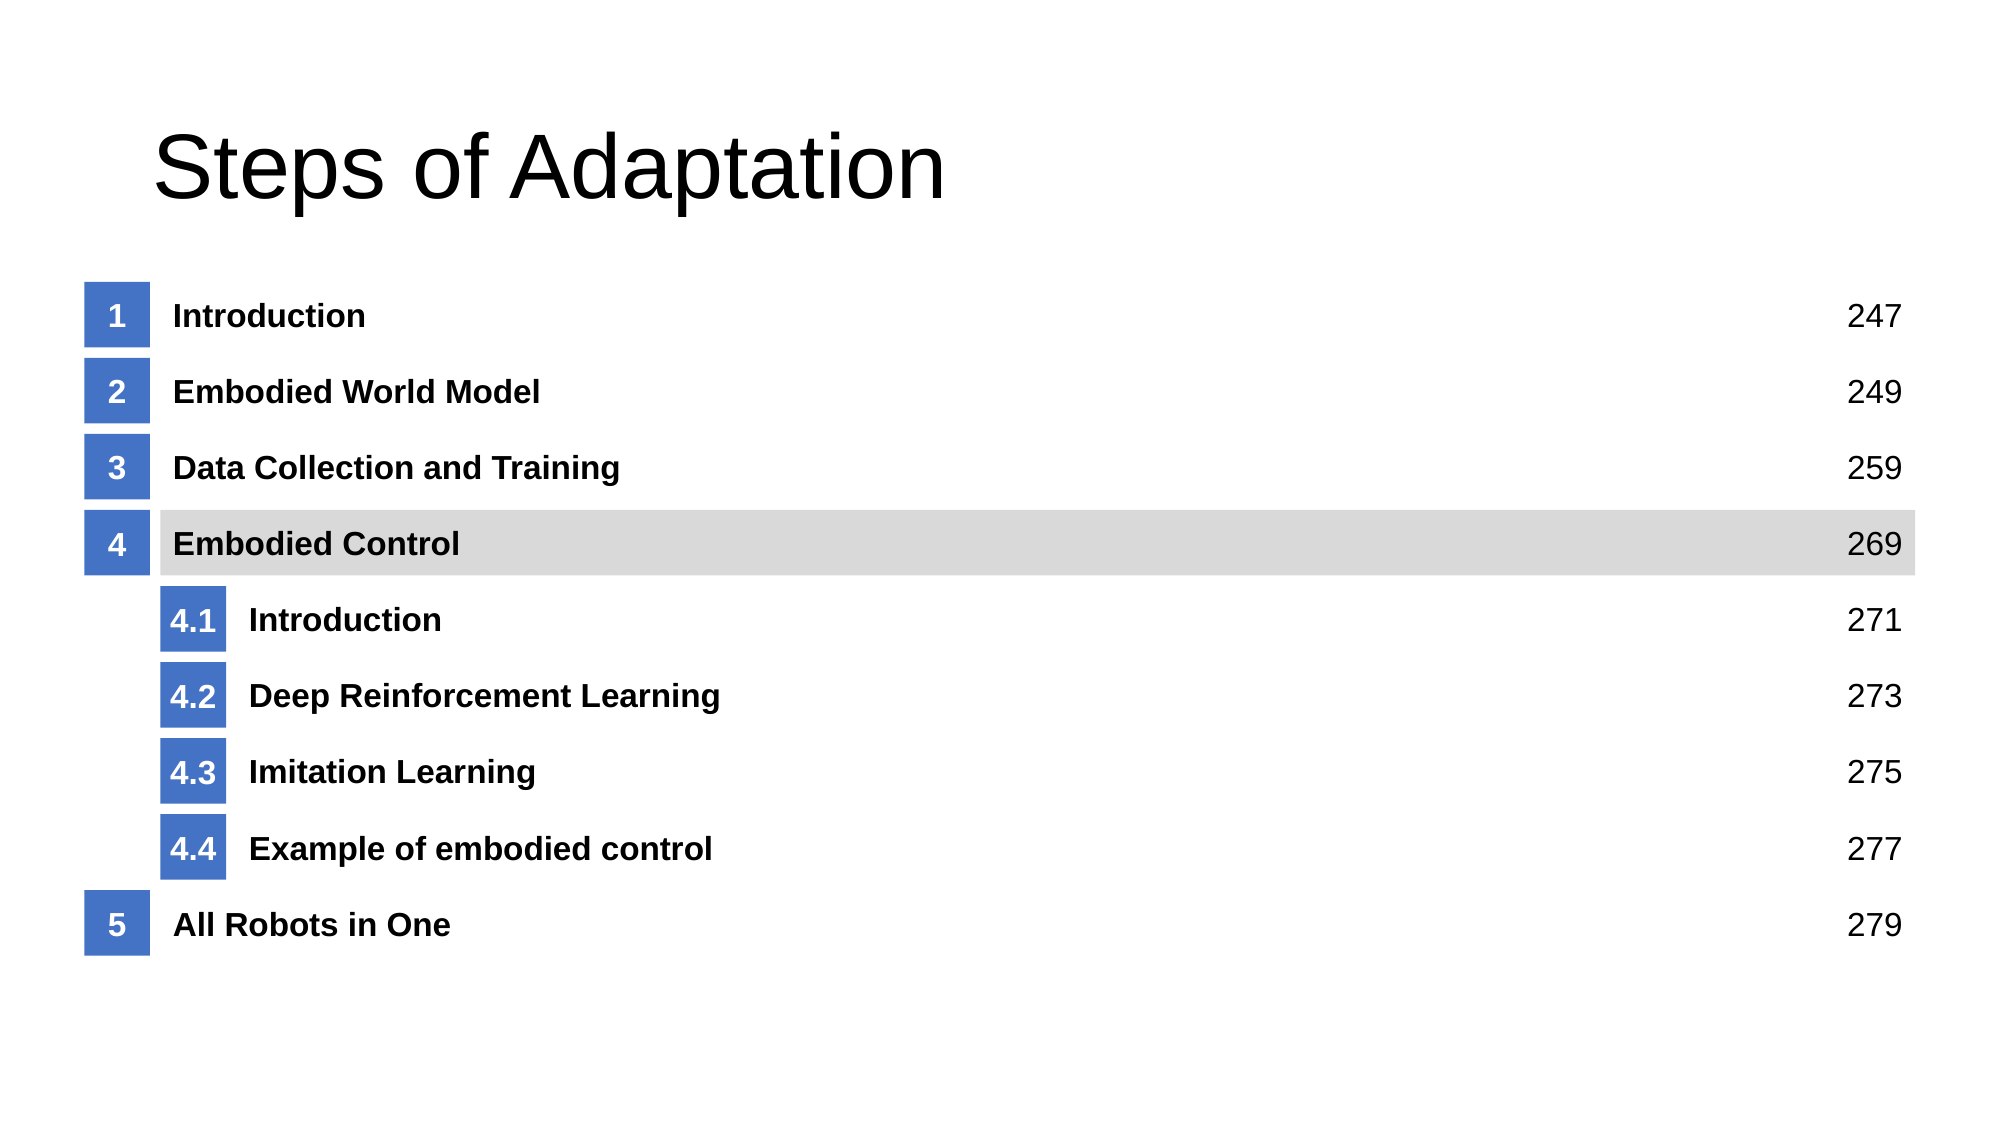

# Steps of Adaptation
1
Introduction
247
2
Embodied World Model
249
3
Data Collection and Training
259
4

Embodied Control
269
4.1
Introduction
271
4.2
Deep Reinforcement Learning
273
4.3
Imitation Learning
275
4.4
Example of embodied control
277
5
All Robots in One
279